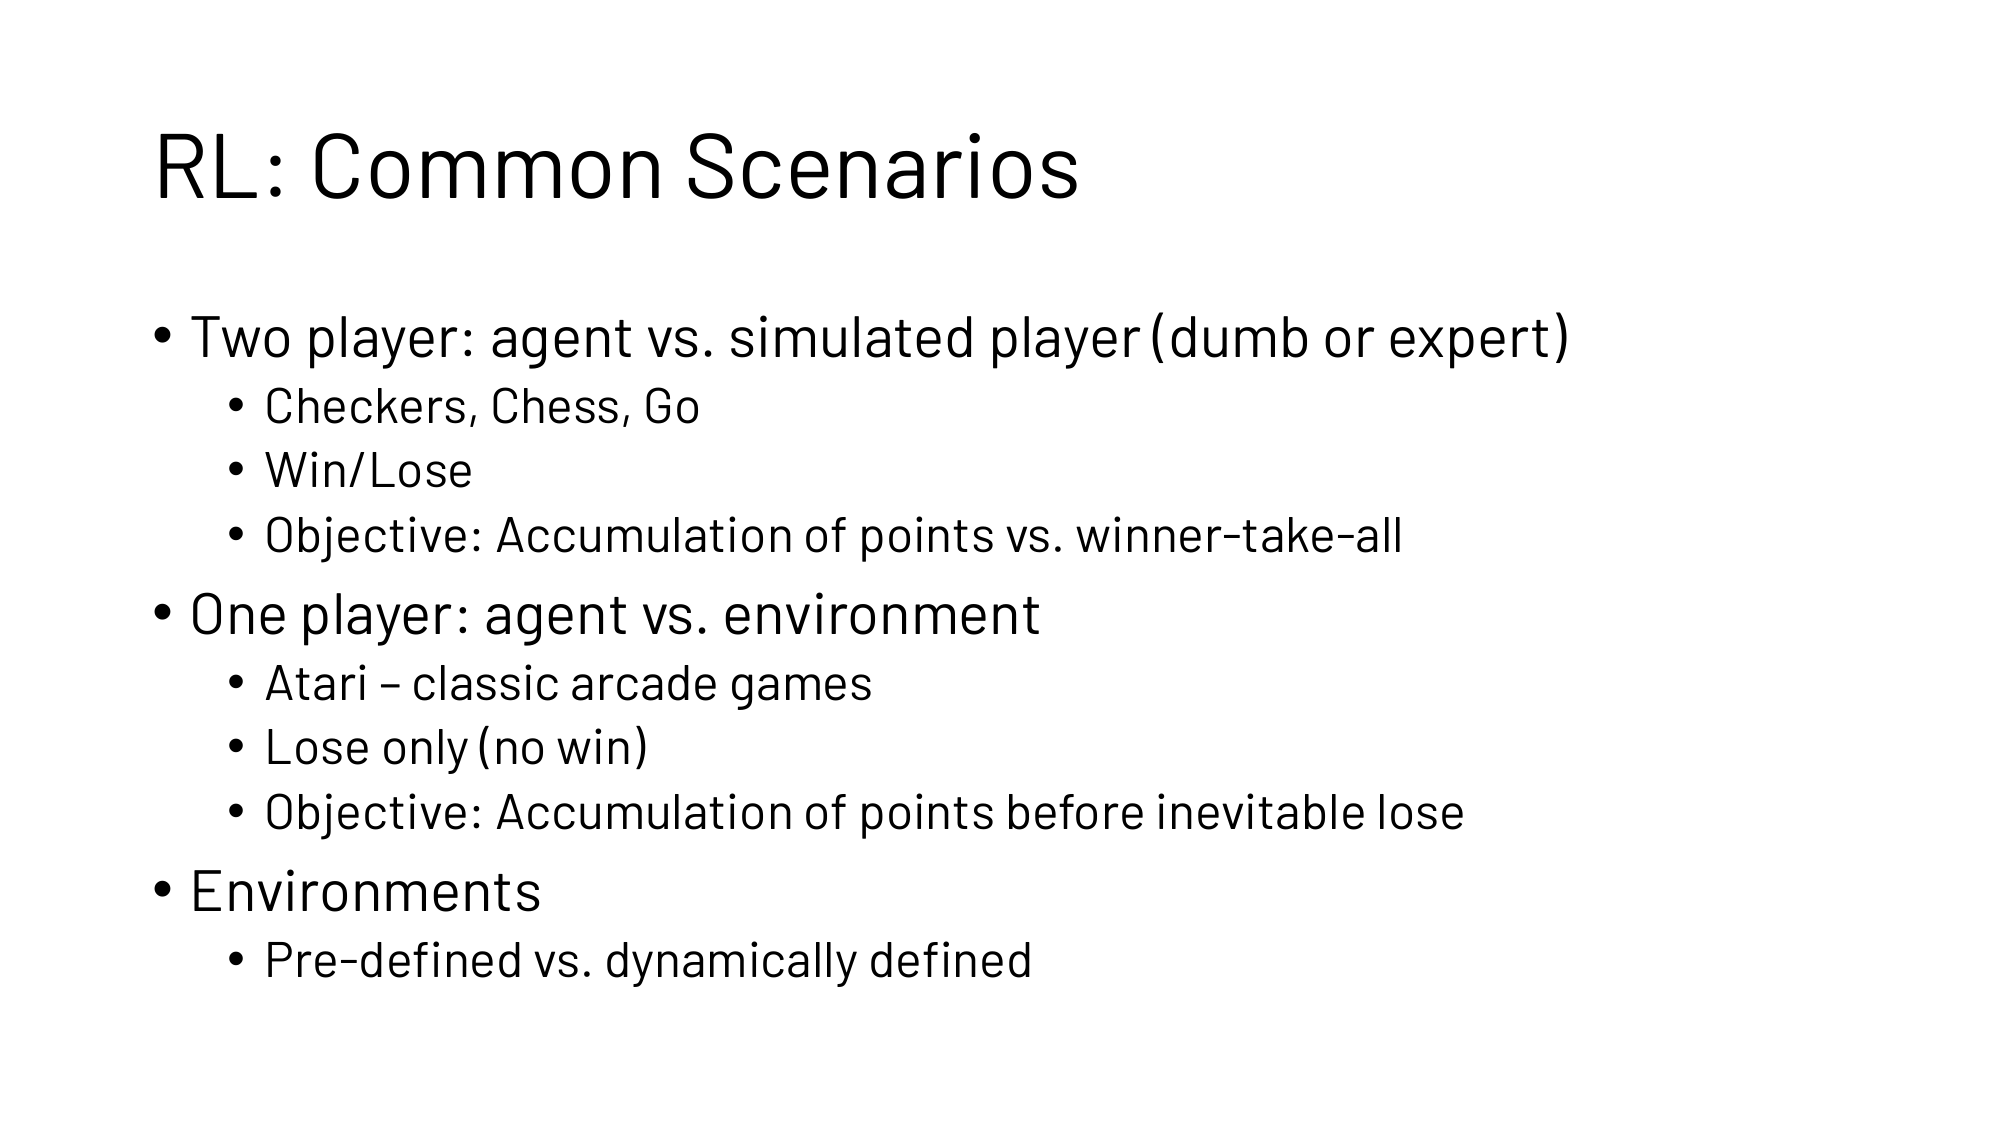

# RL: Common Scenarios
Two player: agent vs. simulated player (dumb or expert)
Checkers, Chess, Go
Win/Lose
Objective: Accumulation of points vs. winner-take-all
One player: agent vs. environment
Atari – classic arcade games
Lose only (no win)
Objective: Accumulation of points before inevitable lose
Environments
Pre-defined vs. dynamically defined